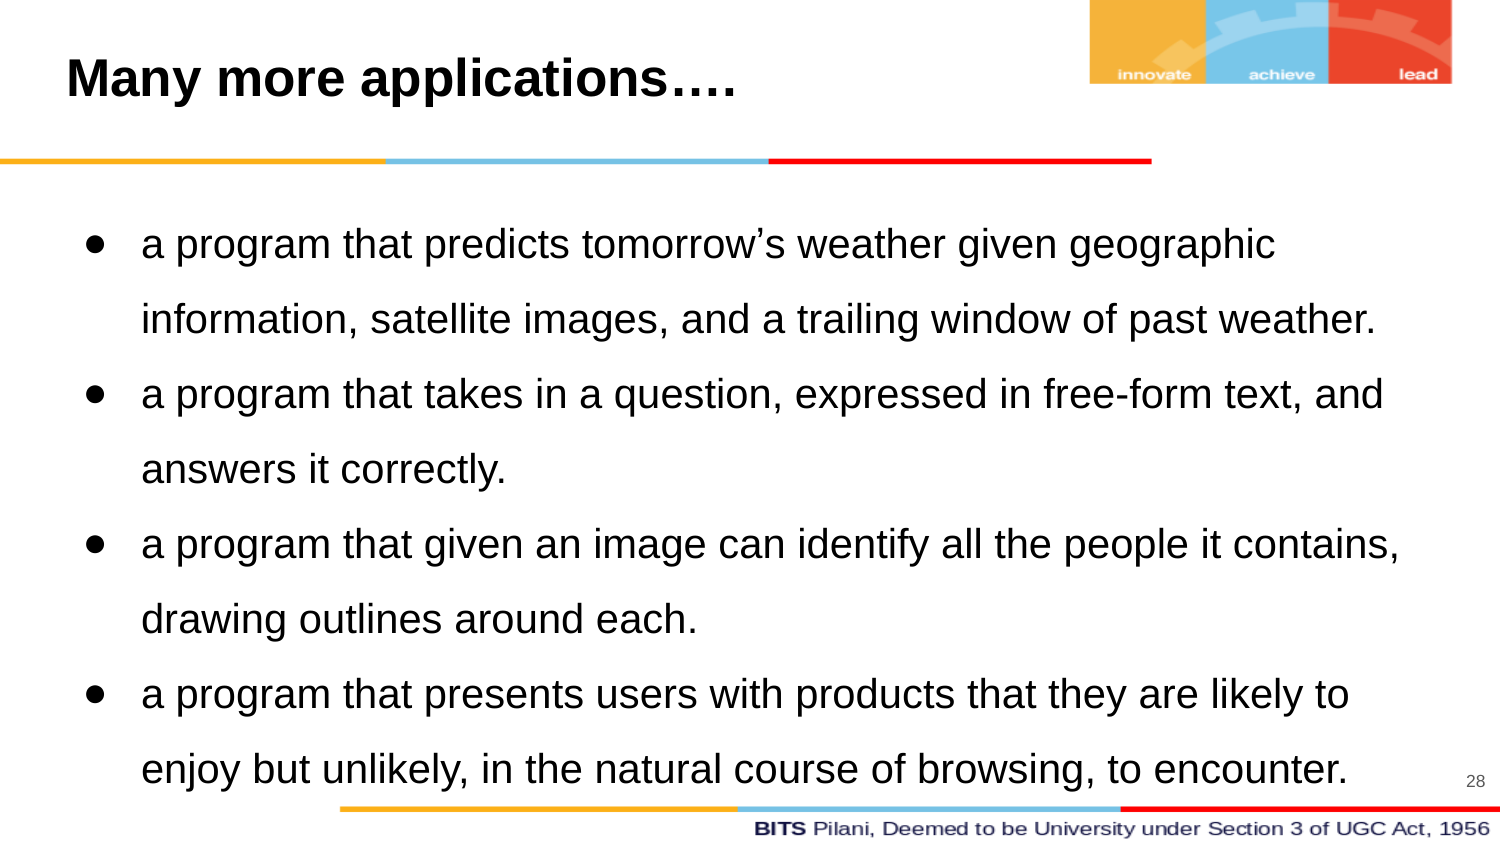

# Many more applications….
a program that predicts tomorrowʼs weather given geographic information, satellite images, and a trailing window of past weather.
a program that takes in a question, expressed in free-form text, and answers it correctly.
a program that given an image can identify all the people it contains, drawing outlines around each.
a program that presents users with products that they are likely to enjoy but unlikely, in the natural course of browsing, to encounter.

28